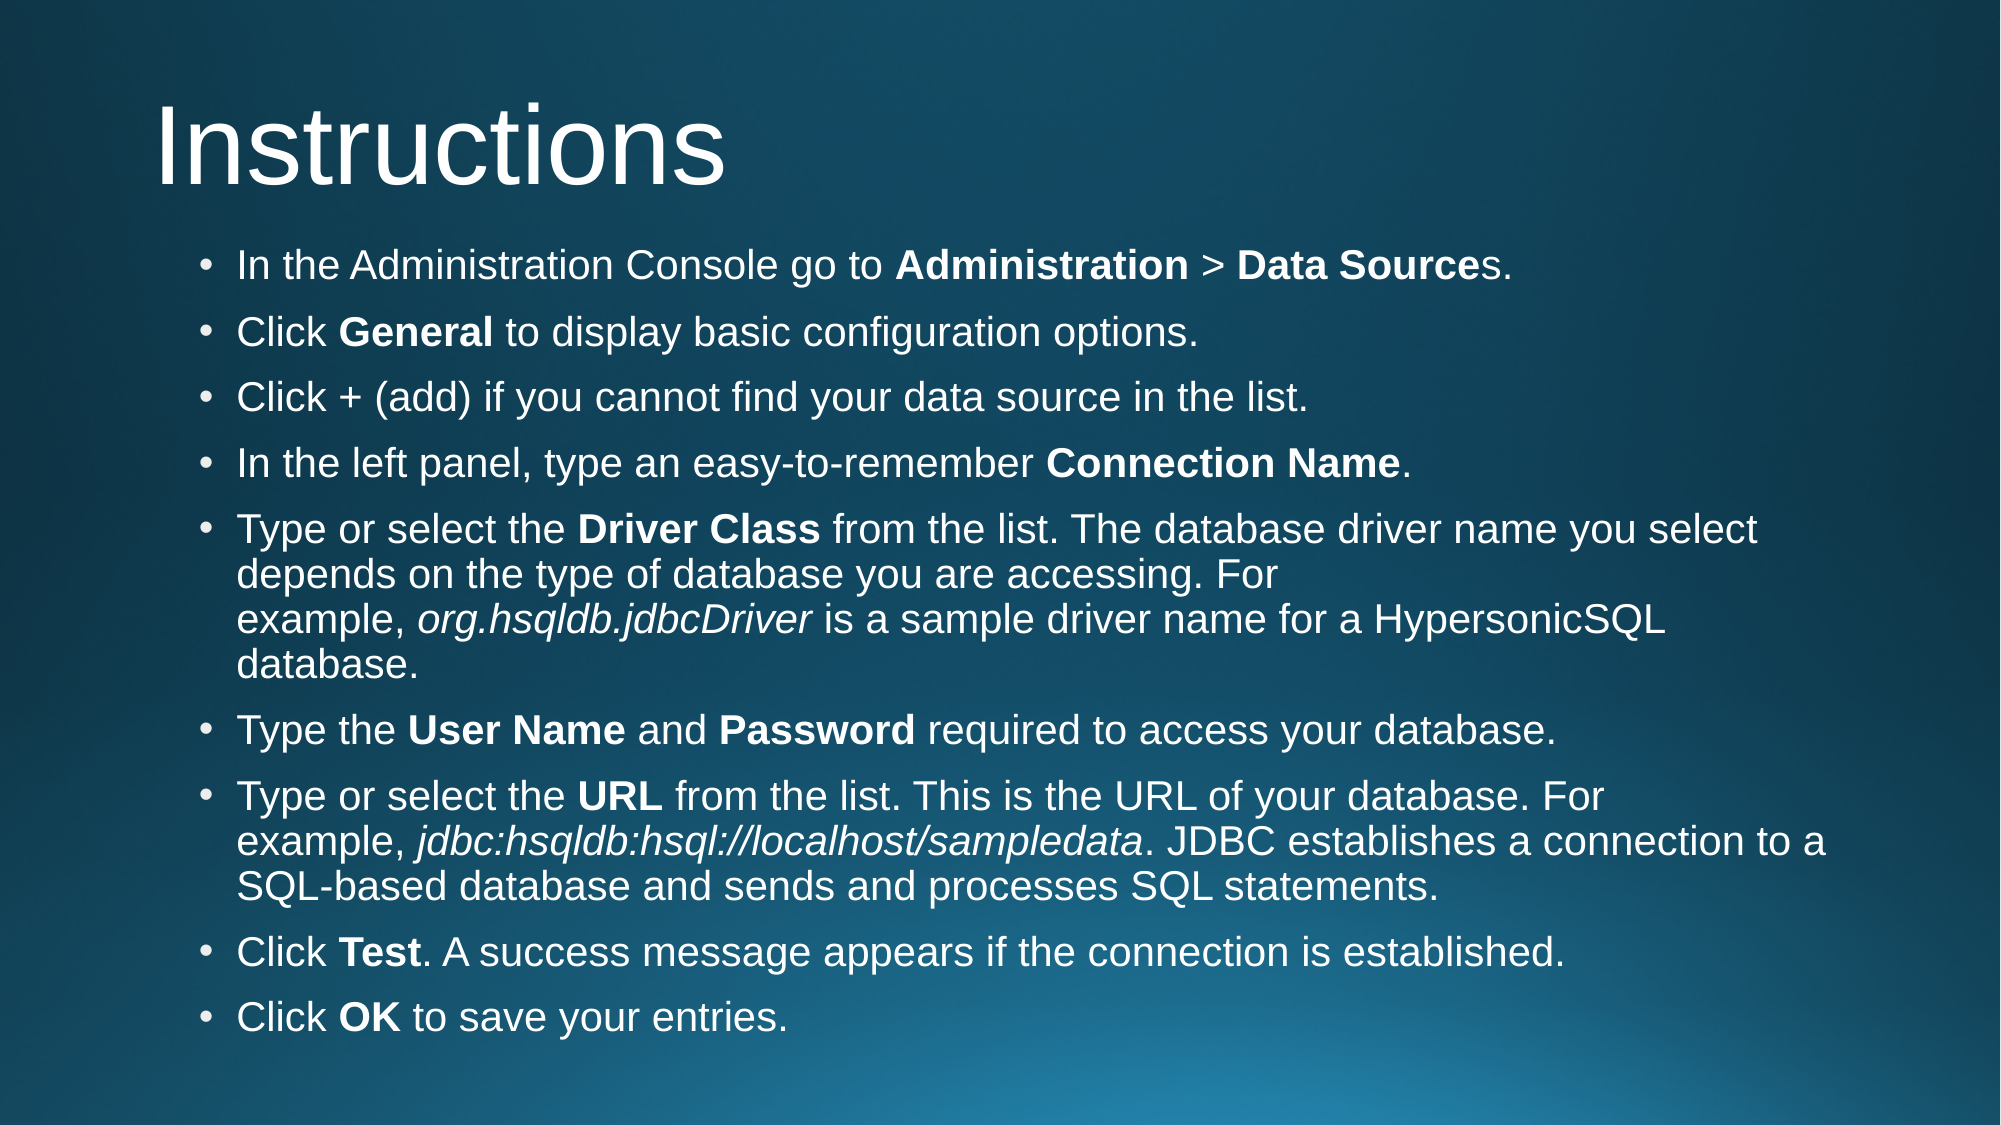

# Instructions
In the Administration Console go to Administration > Data Sources.
Click General to display basic configuration options.
Click + (add) if you cannot find your data source in the list.
In the left panel, type an easy-to-remember Connection Name.
Type or select the Driver Class from the list. The database driver name you select depends on the type of database you are accessing. For example, org.hsqldb.jdbcDriver is a sample driver name for a HypersonicSQL database.
Type the User Name and Password required to access your database.
Type or select the URL from the list. This is the URL of your database. For example, jdbc:hsqldb:hsql://localhost/sampledata. JDBC establishes a connection to a SQL-based database and sends and processes SQL statements.
Click Test. A success message appears if the connection is established.
Click OK to save your entries.